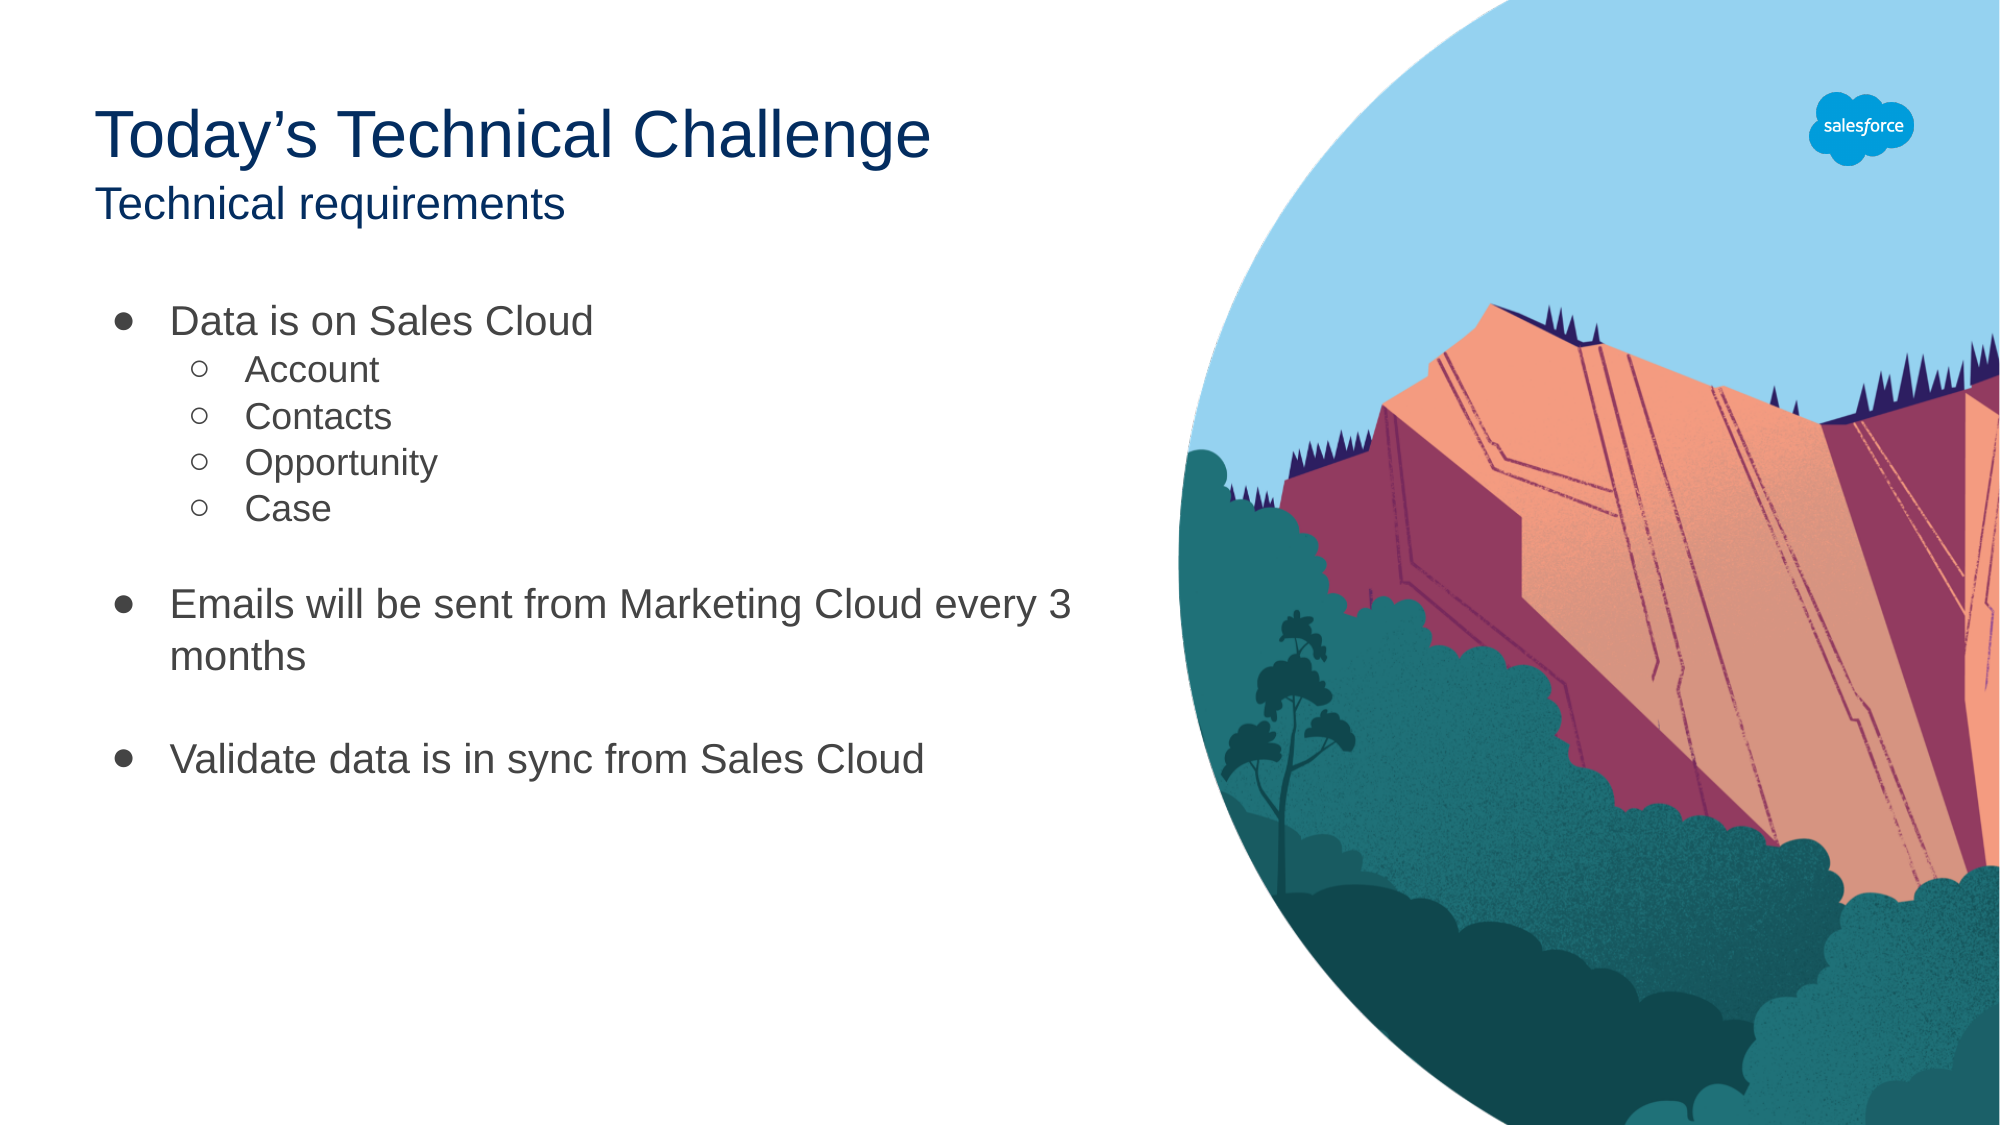

# Today’s Technical Challenge
Technical requirements
Data is on Sales Cloud
Account
Contacts
Opportunity
Case
Emails will be sent from Marketing Cloud every 3 months
Validate data is in sync from Sales Cloud